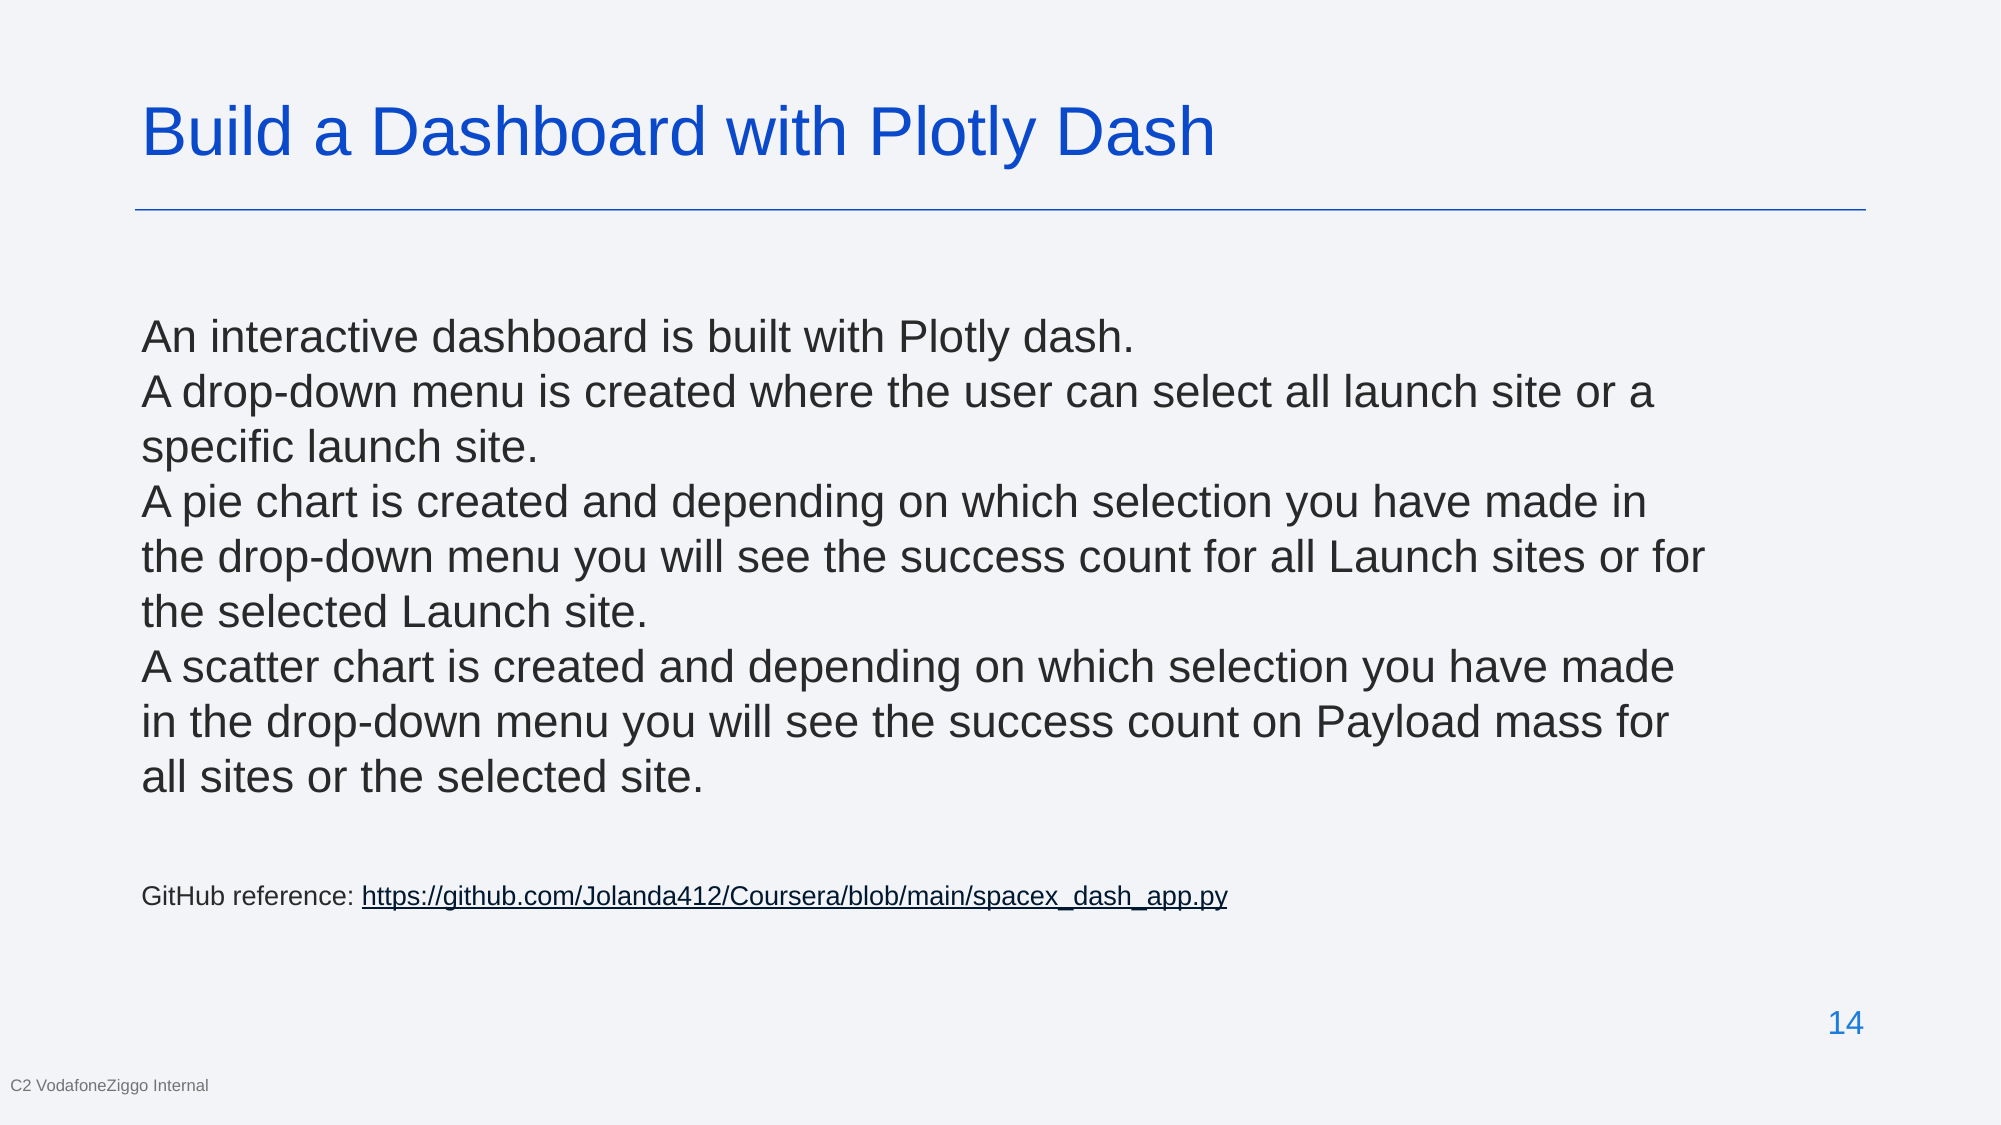

Build a Dashboard with Plotly Dash
An interactive dashboard is built with Plotly dash.
A drop-down menu is created where the user can select all launch site or a specific launch site.
A pie chart is created and depending on which selection you have made in the drop-down menu you will see the success count for all Launch sites or for the selected Launch site.
A scatter chart is created and depending on which selection you have made in the drop-down menu you will see the success count on Payload mass for all sites or the selected site.

GitHub reference: https://github.com/Jolanda412/Coursera/blob/main/spacex_dash_app.py

14